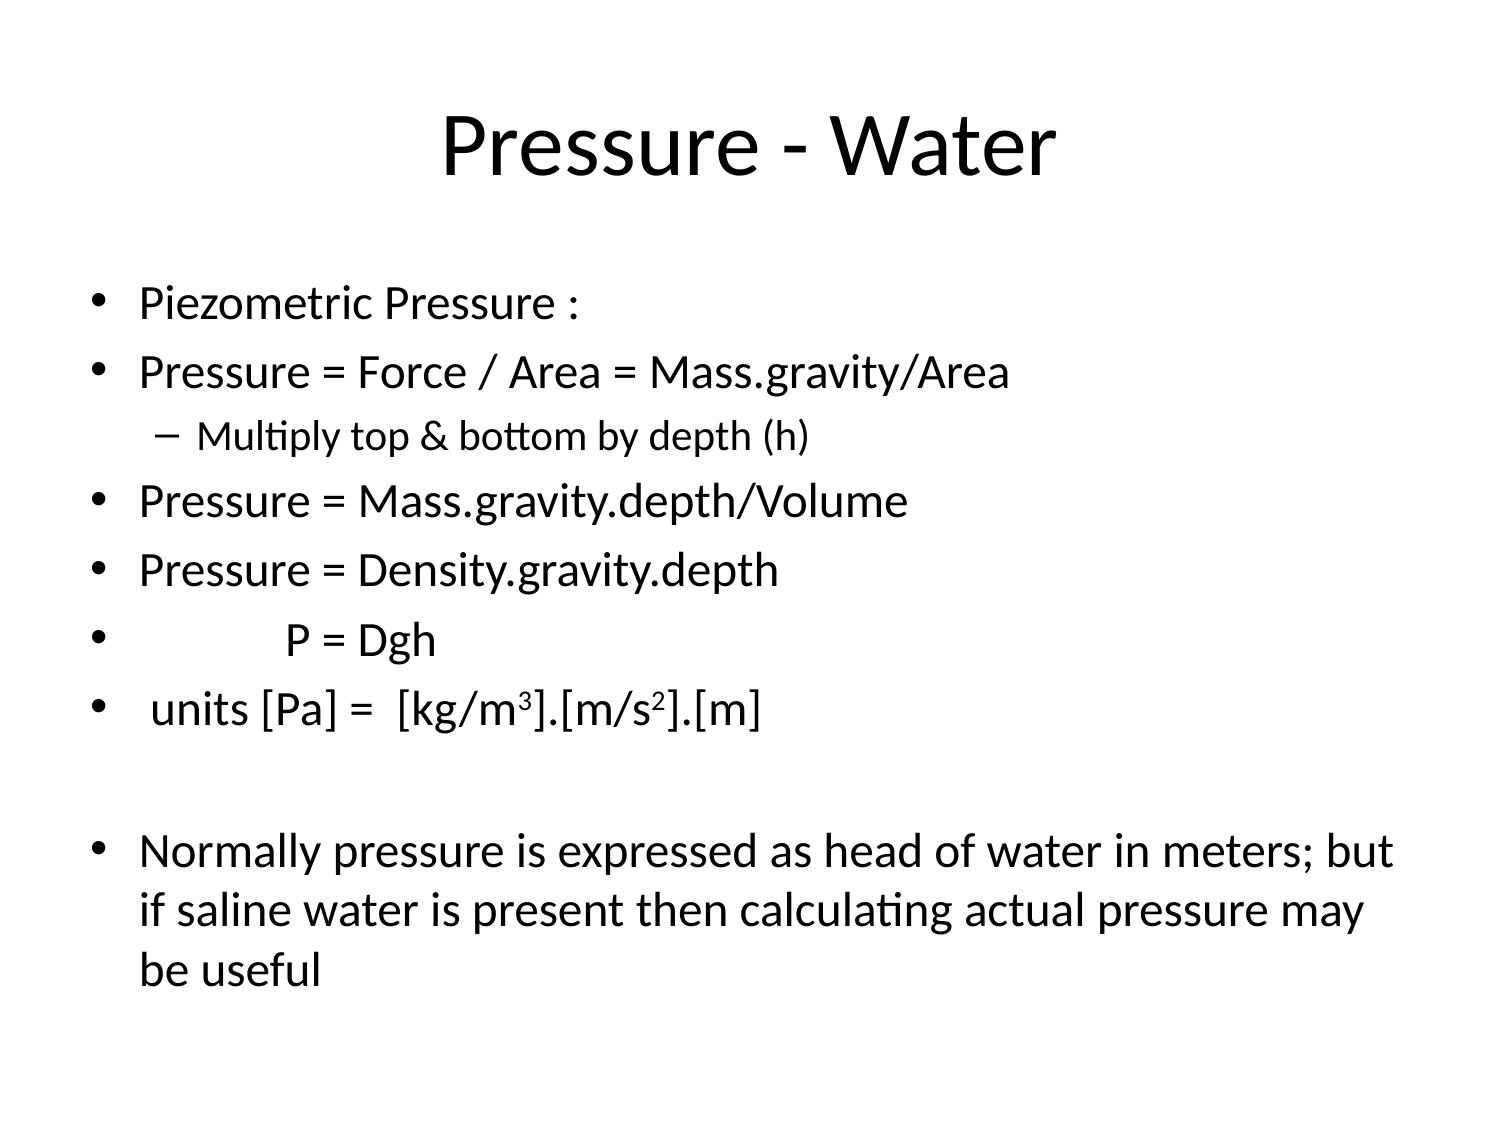

# Pressure - Water
Piezometric Pressure :
Pressure = Force / Area = Mass.gravity/Area
Multiply top & bottom by depth (h)
Pressure = Mass.gravity.depth/Volume
Pressure = Density.gravity.depth
             P = Dgh
 units [Pa] =  [kg/m3].[m/s2].[m]

Normally pressure is expressed as head of water in meters; but  if saline water is present then calculating actual pressure may be useful